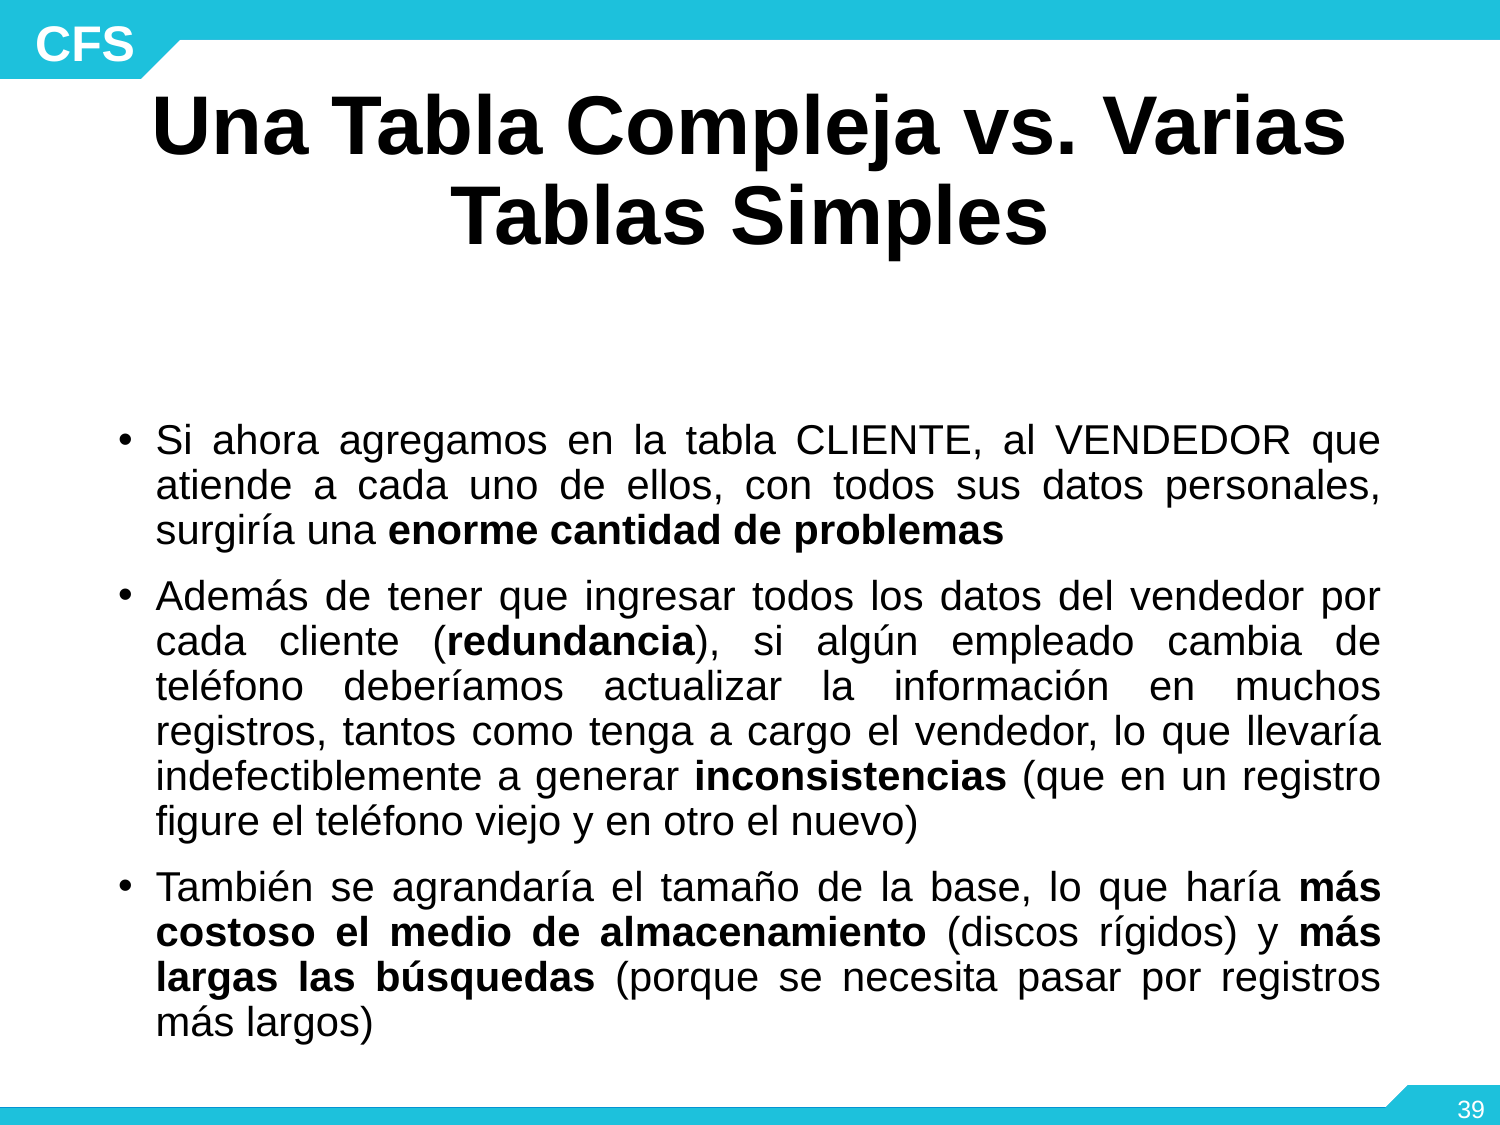

Una Tabla Compleja vs. Varias Tablas Simples

Si ahora agregamos en la tabla CLIENTE, al VENDEDOR que atiende a cada uno de ellos, con todos sus datos personales, surgiría una enorme cantidad de problemas
Además de tener que ingresar todos los datos del vendedor por cada cliente (redundancia), si algún empleado cambia de teléfono deberíamos actualizar la información en muchos registros, tantos como tenga a cargo el vendedor, lo que llevaría indefectiblemente a generar inconsistencias (que en un registro figure el teléfono viejo y en otro el nuevo)
También se agrandaría el tamaño de la base, lo que haría más costoso el medio de almacenamiento (discos rígidos) y más largas las búsquedas (porque se necesita pasar por registros más largos)
39